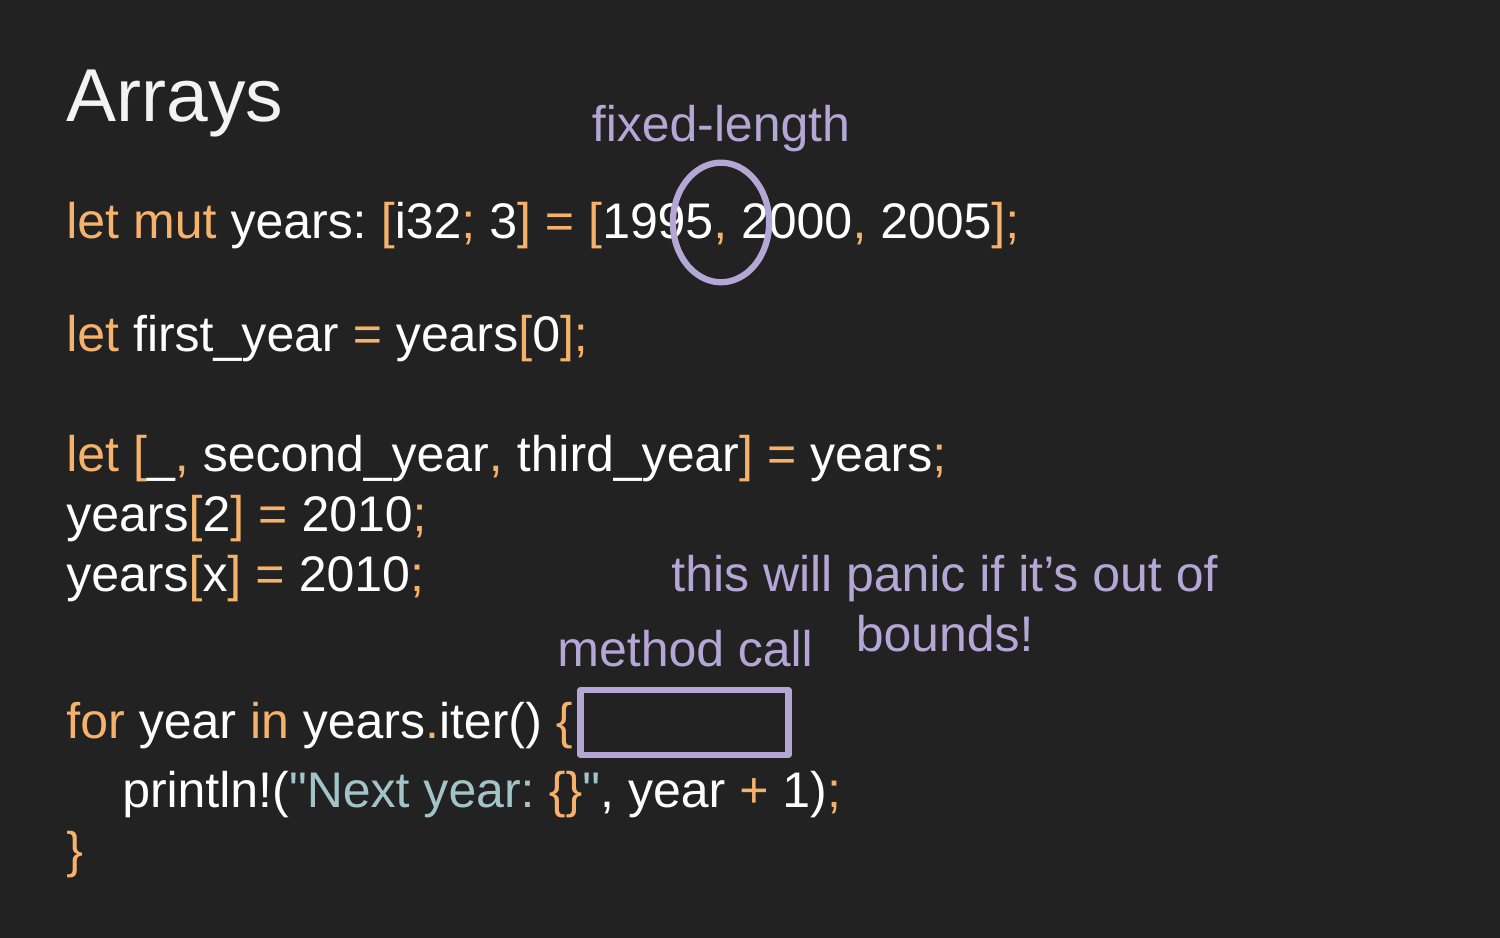

Arrays
fixed-length

let mut years: [i32; 3] = [1995, 2000, 2005];
let first_year = years[0];
let [_, second_year, third_year] = years;
years[2] = 2010;
years[x] = 2010;
this will panic if it’s out of bounds!
method call

for year in years.iter() {
    println!("Next year: {}", year + 1);
}